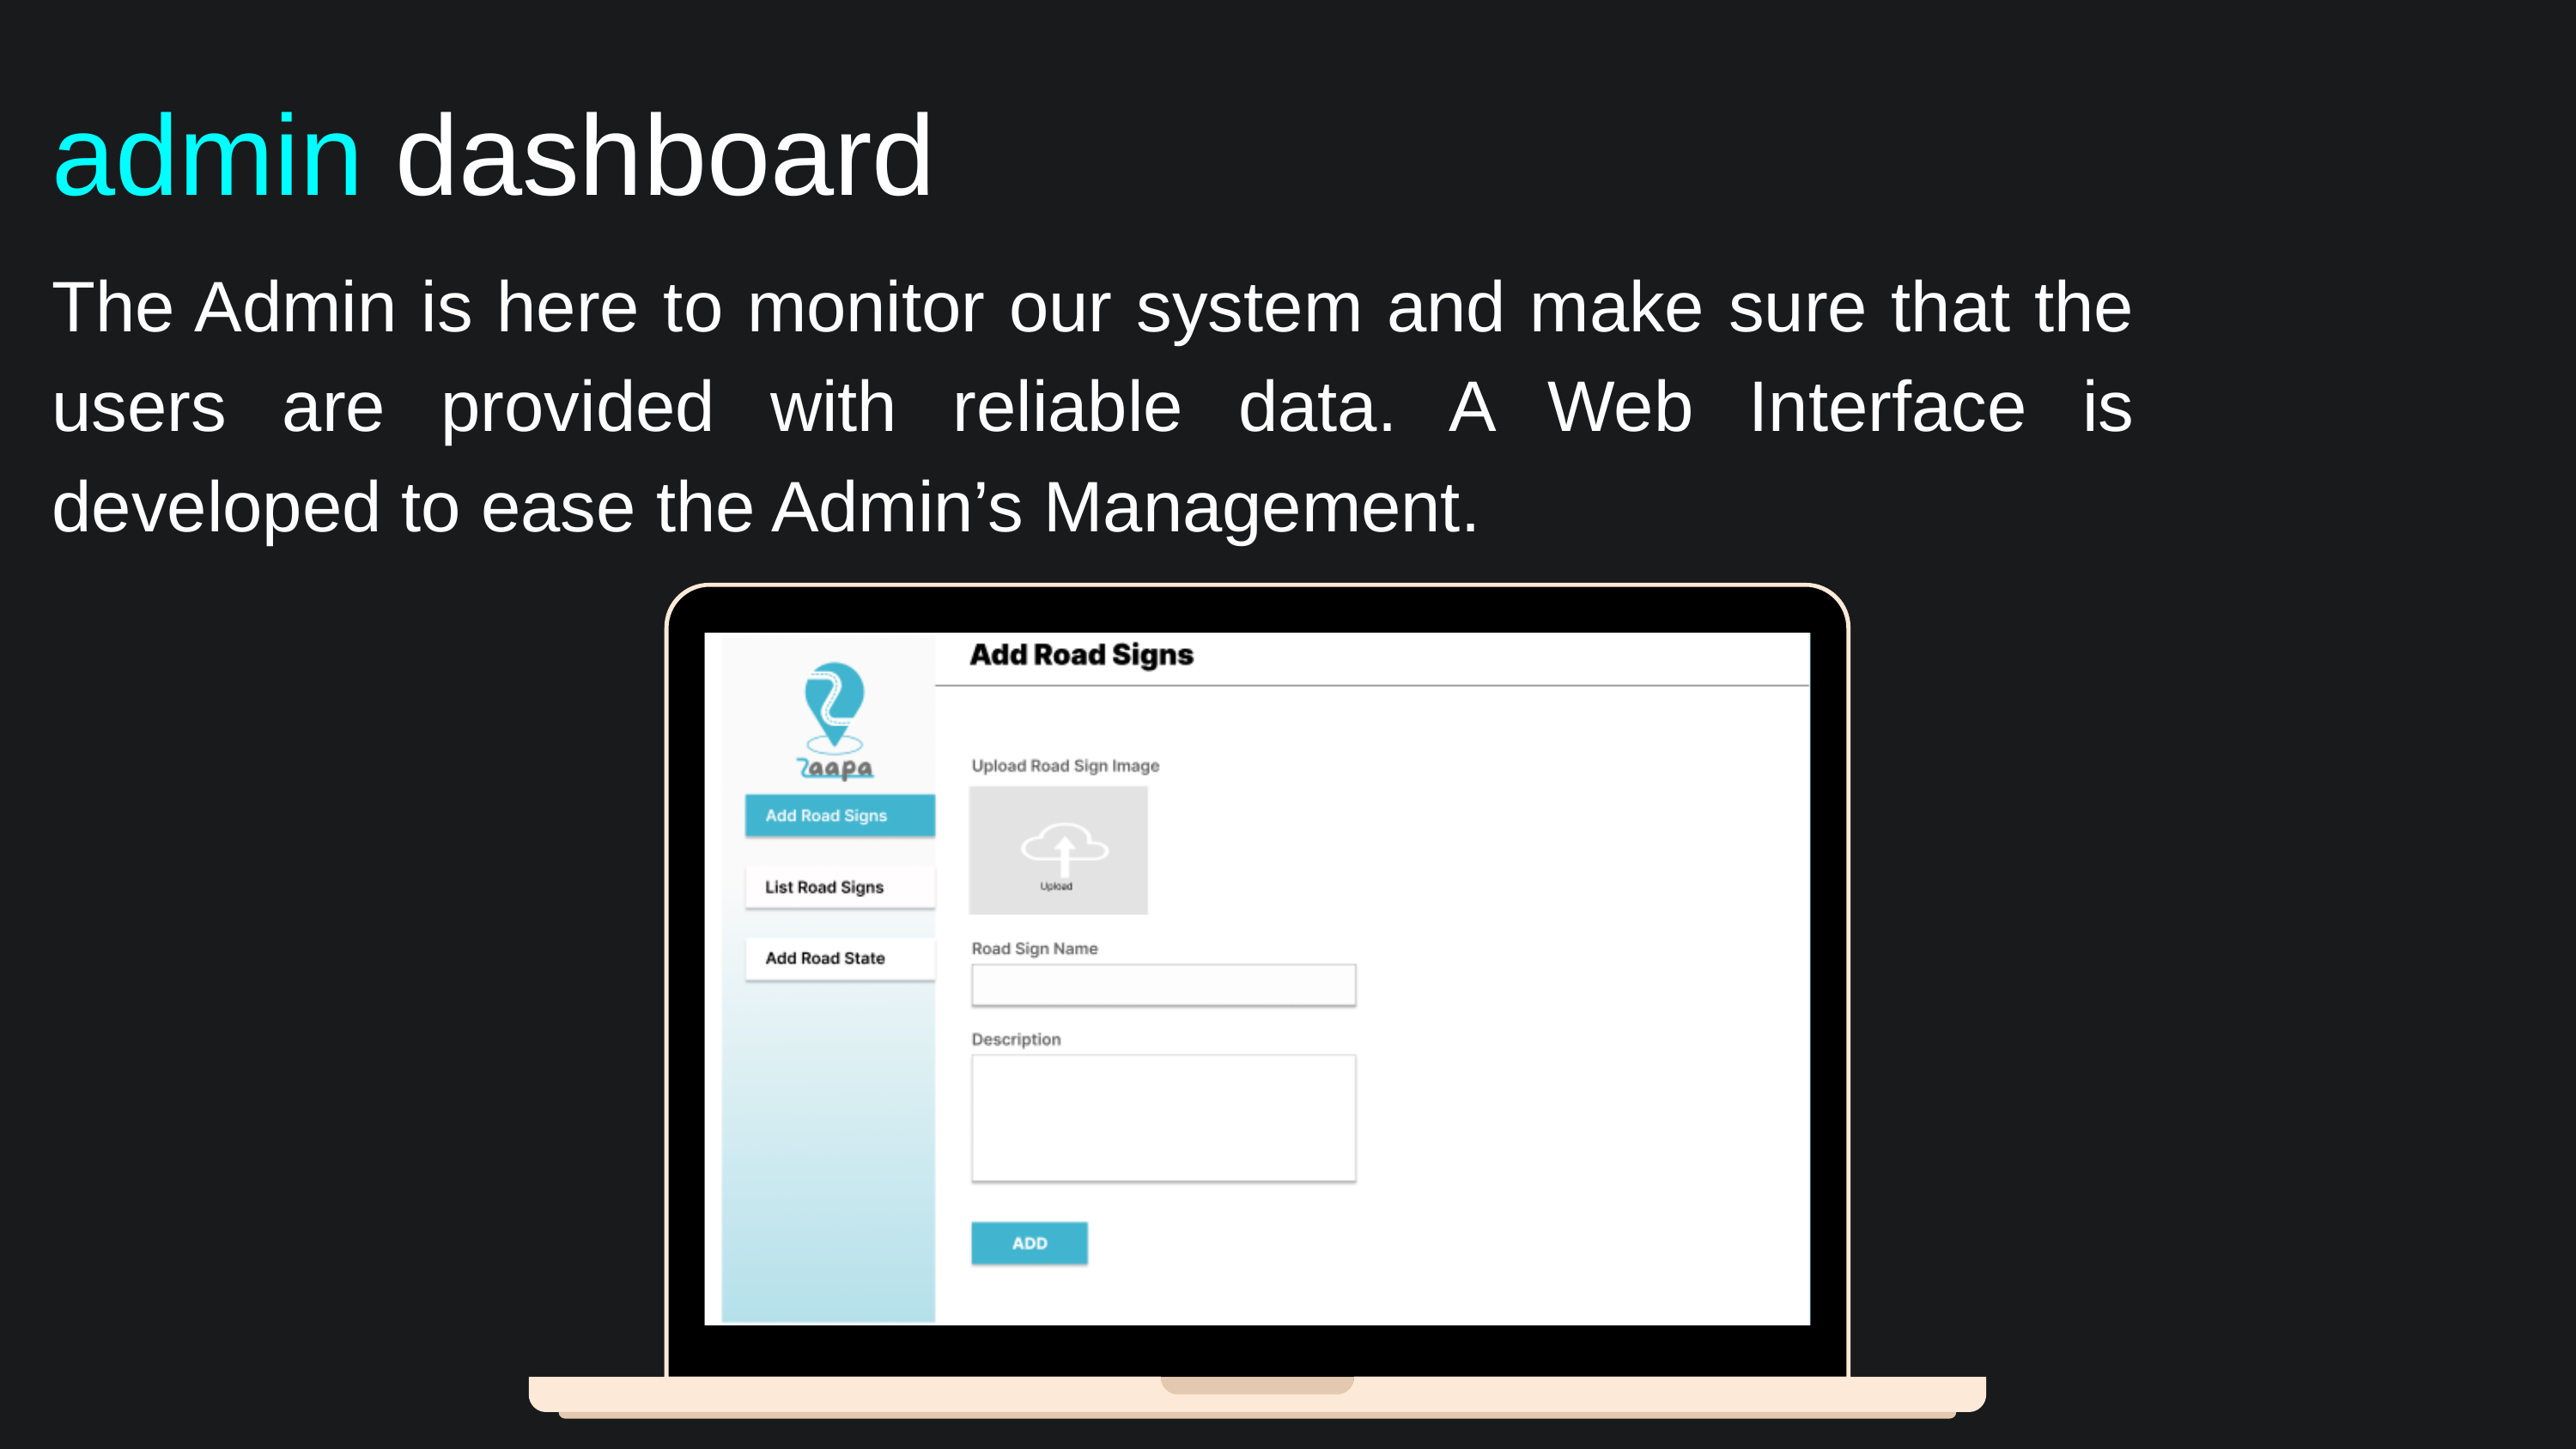

admin dashboard
The Admin is here to monitor our system and make sure that the users are provided with reliable data. A Web Interface is developed to ease the Admin’s Management.